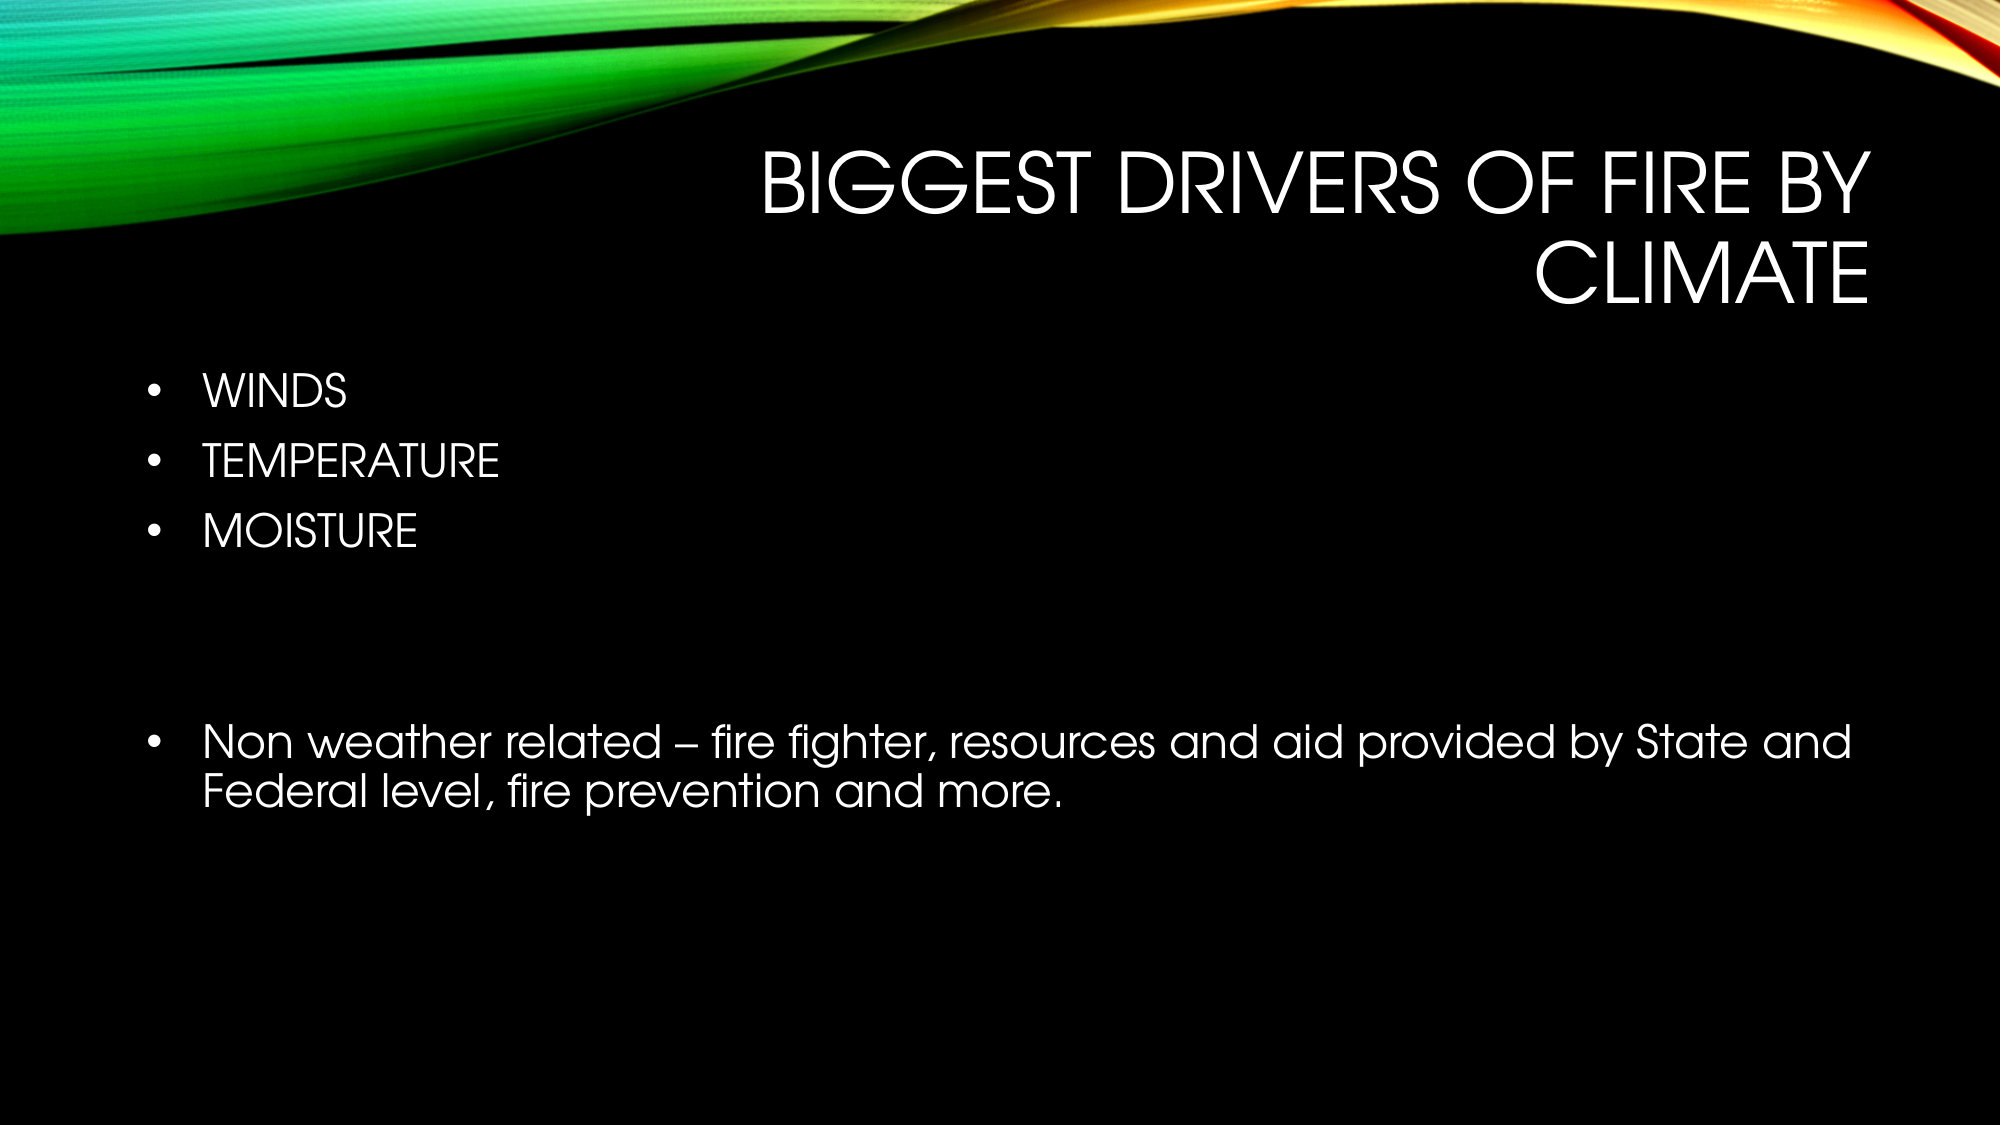

# BIGGEST DRIVERS OF FIRE BY CLIMATE
WINDS
TEMPERATURE
MOISTURE

Non weather related – fire fighter, resources and aid provided by State and Federal level, fire prevention and more.